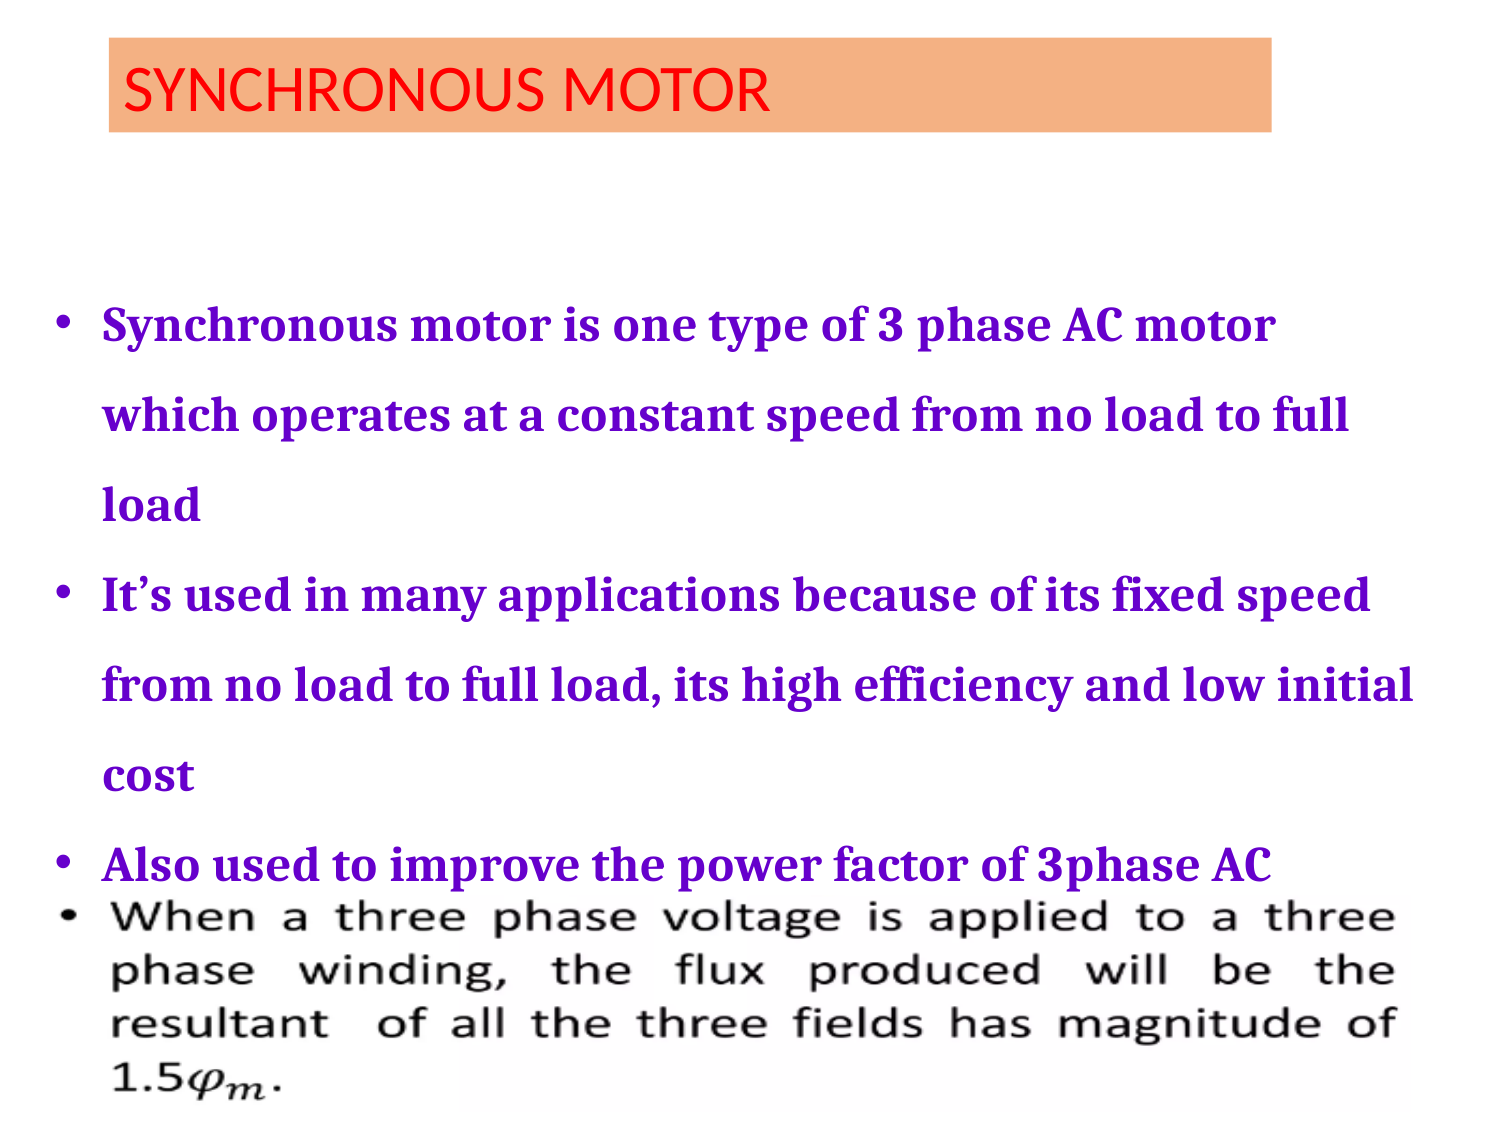

SYNCHRONOUS MOTOR
Synchronous motor is one type of 3 phase AC motor which operates at a constant speed from no load to full load
It’s used in many applications because of its fixed speed from no load to full load, its high efficiency and low initial cost
Also used to improve the power factor of 3phase AC industrial circuits